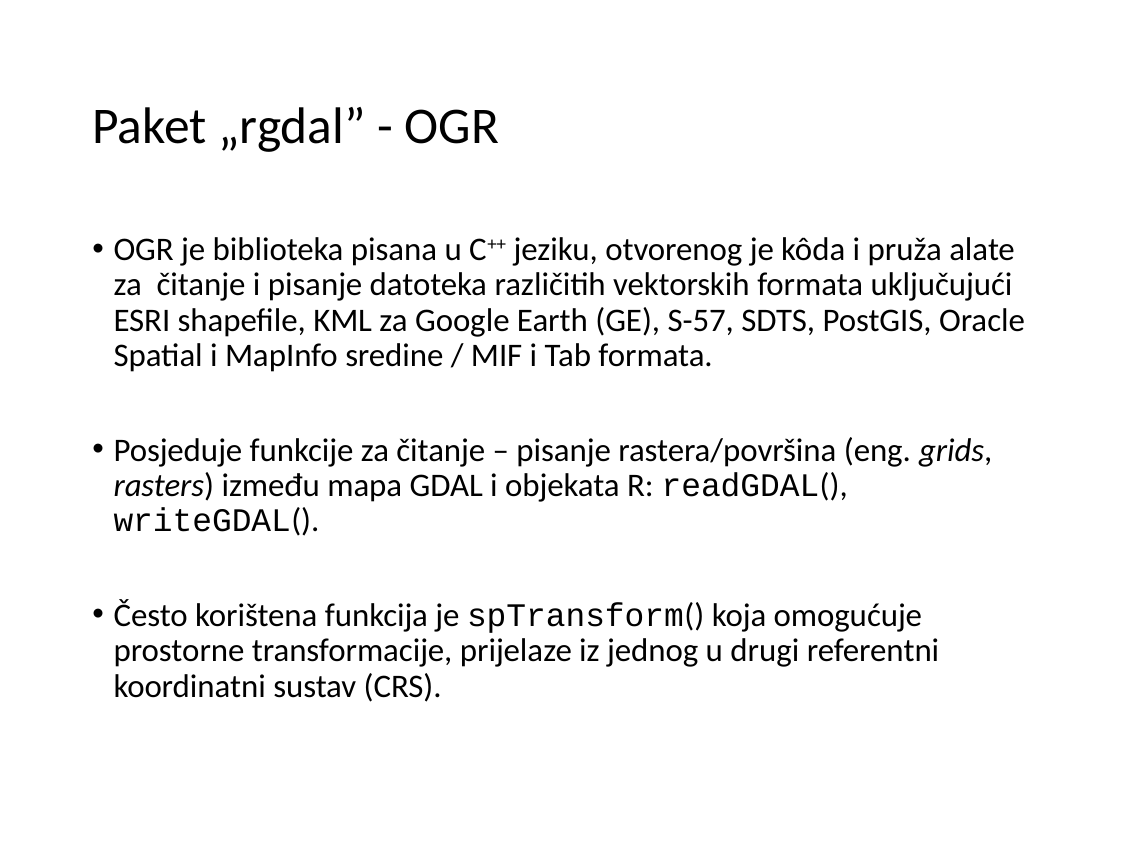

# Paket „rgdal” - OGR
OGR je biblioteka pisana u C++ jeziku, otvorenog je kôda i pruža alate za  čitanje i pisanje datoteka različitih vektorskih formata uključujući ESRI shapefile, KML za Google Earth (GE), S-57, SDTS, PostGIS, Oracle Spatial i MapInfo sredine / MIF i Tab formata.

Posjeduje funkcije za čitanje – pisanje rastera/površina (eng. grids, rasters) između mapa GDAL i objekata R: readGDAL(), writeGDAL().

Često korištena funkcija je spTransform() koja omogućuje prostorne transformacije, prijelaze iz jednog u drugi referentni koordinatni sustav (CRS).